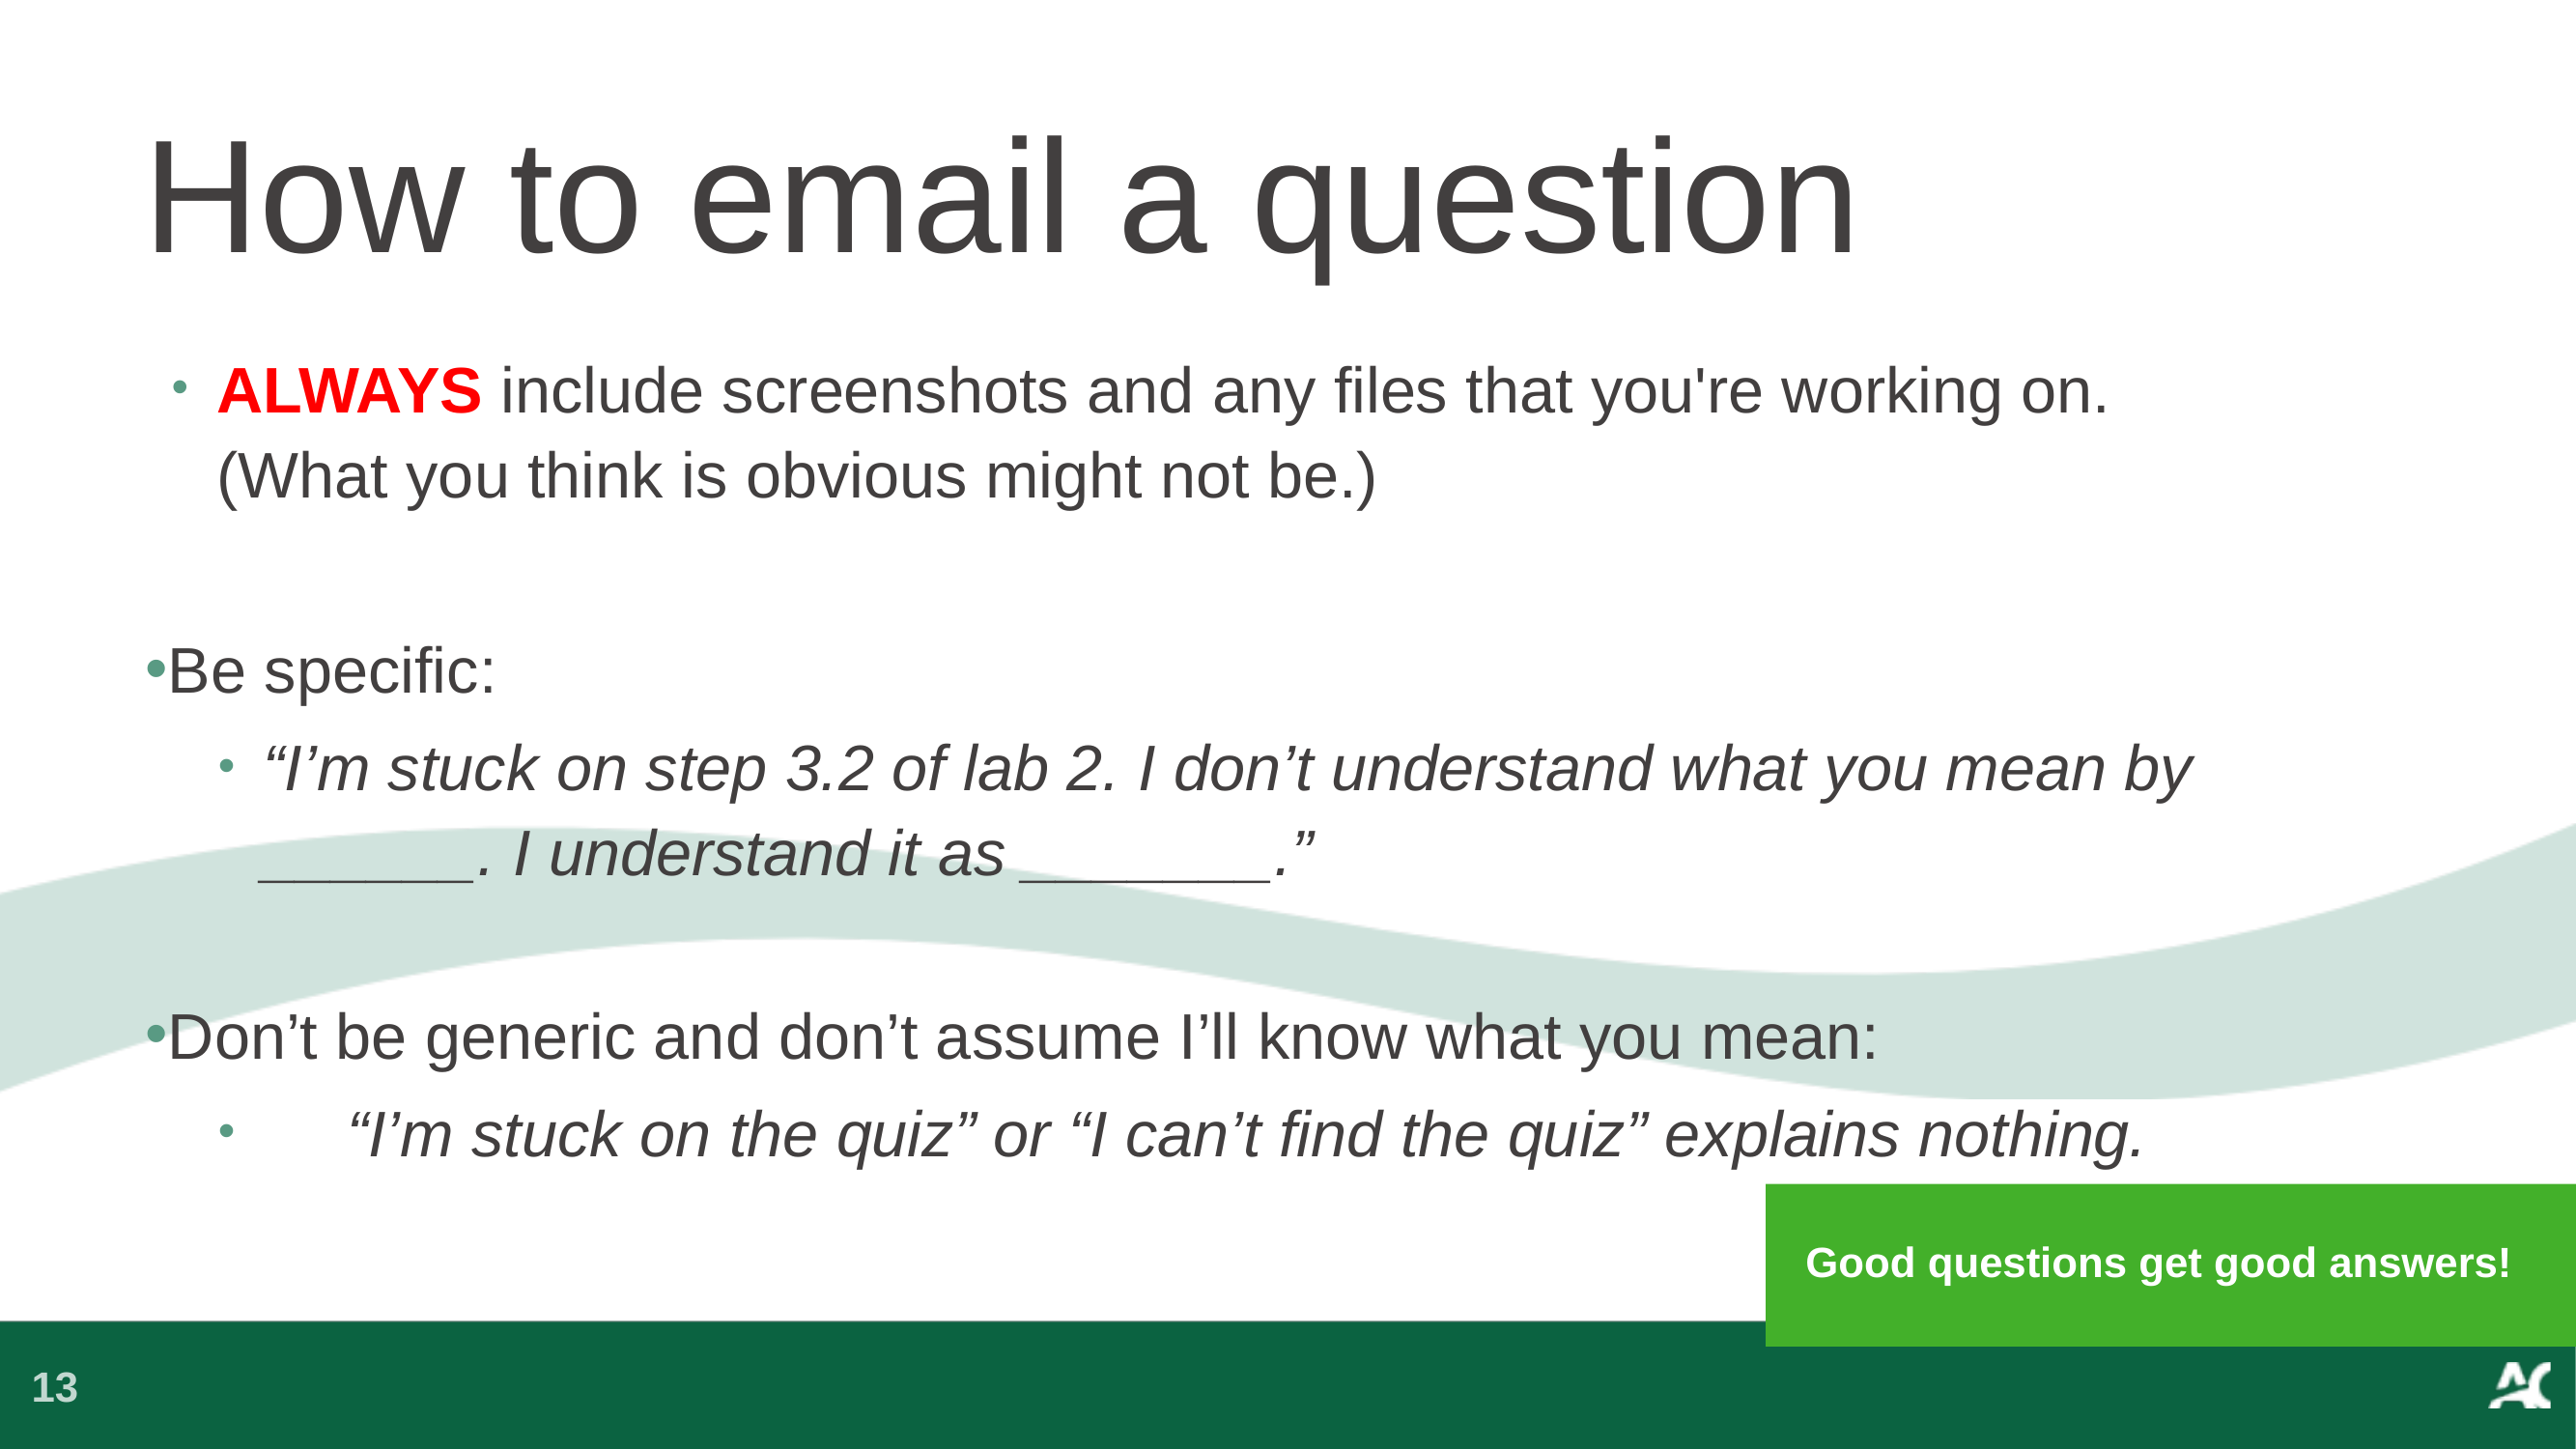

How to email a question
ALWAYS include screenshots and any files that you're working on.
(What you think is obvious might not be.)

Be specific:
“I’m stuck on step 3.2 of lab 2. I don’t understand what you mean by ______. I understand it as _______.”
Don’t be generic and don’t assume I’ll know what you mean:
“I’m stuck on the quiz” or “I can’t find the quiz” explains nothing.

Good questions get good answers!
13